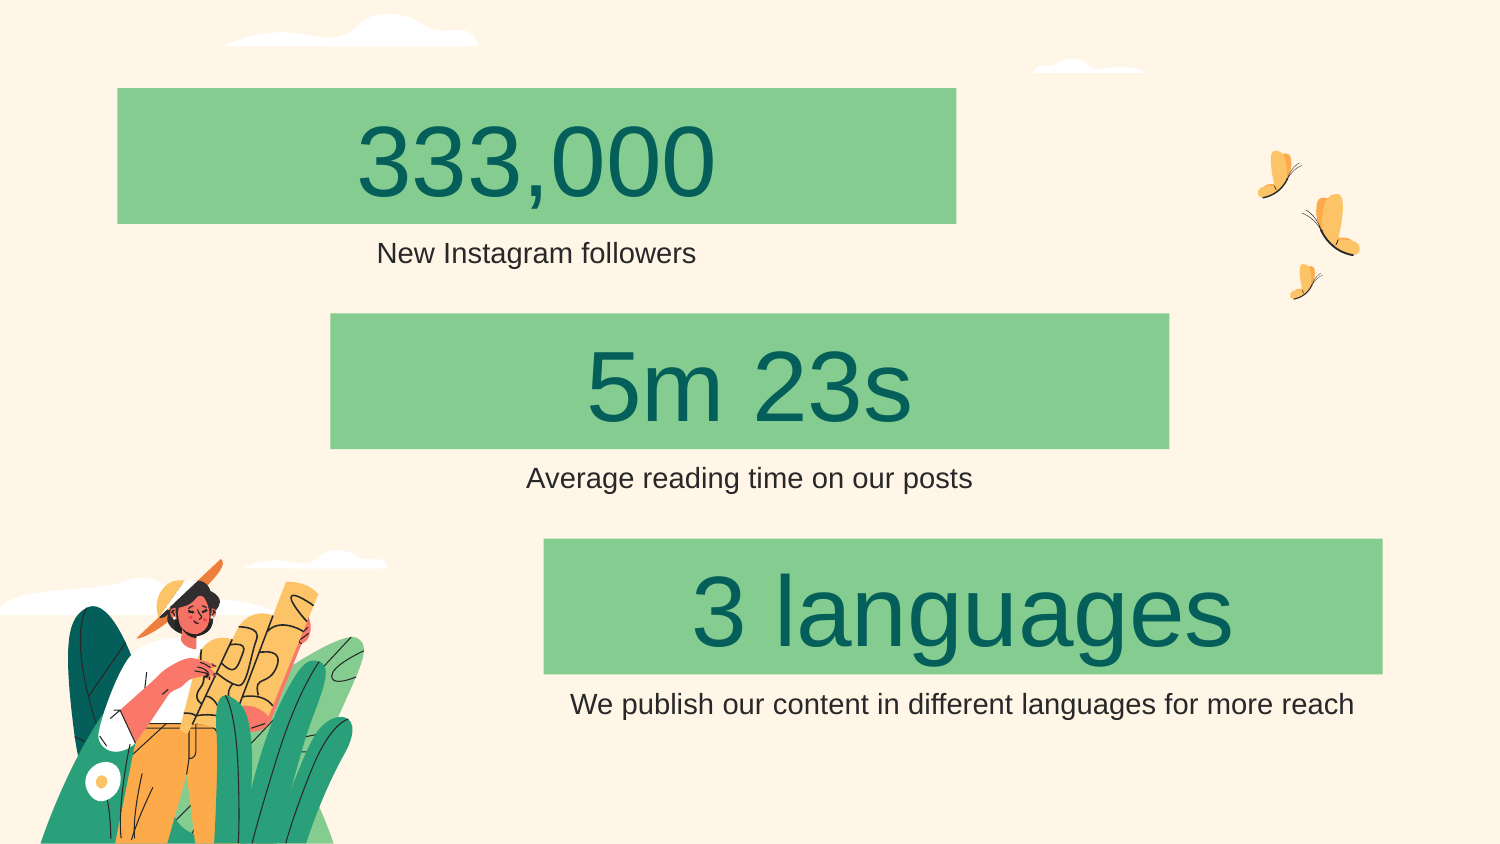

# 333,000

New Instagram followers
5m 23s
Average reading time on our posts
3 languages

We publish our content in different languages for more reach